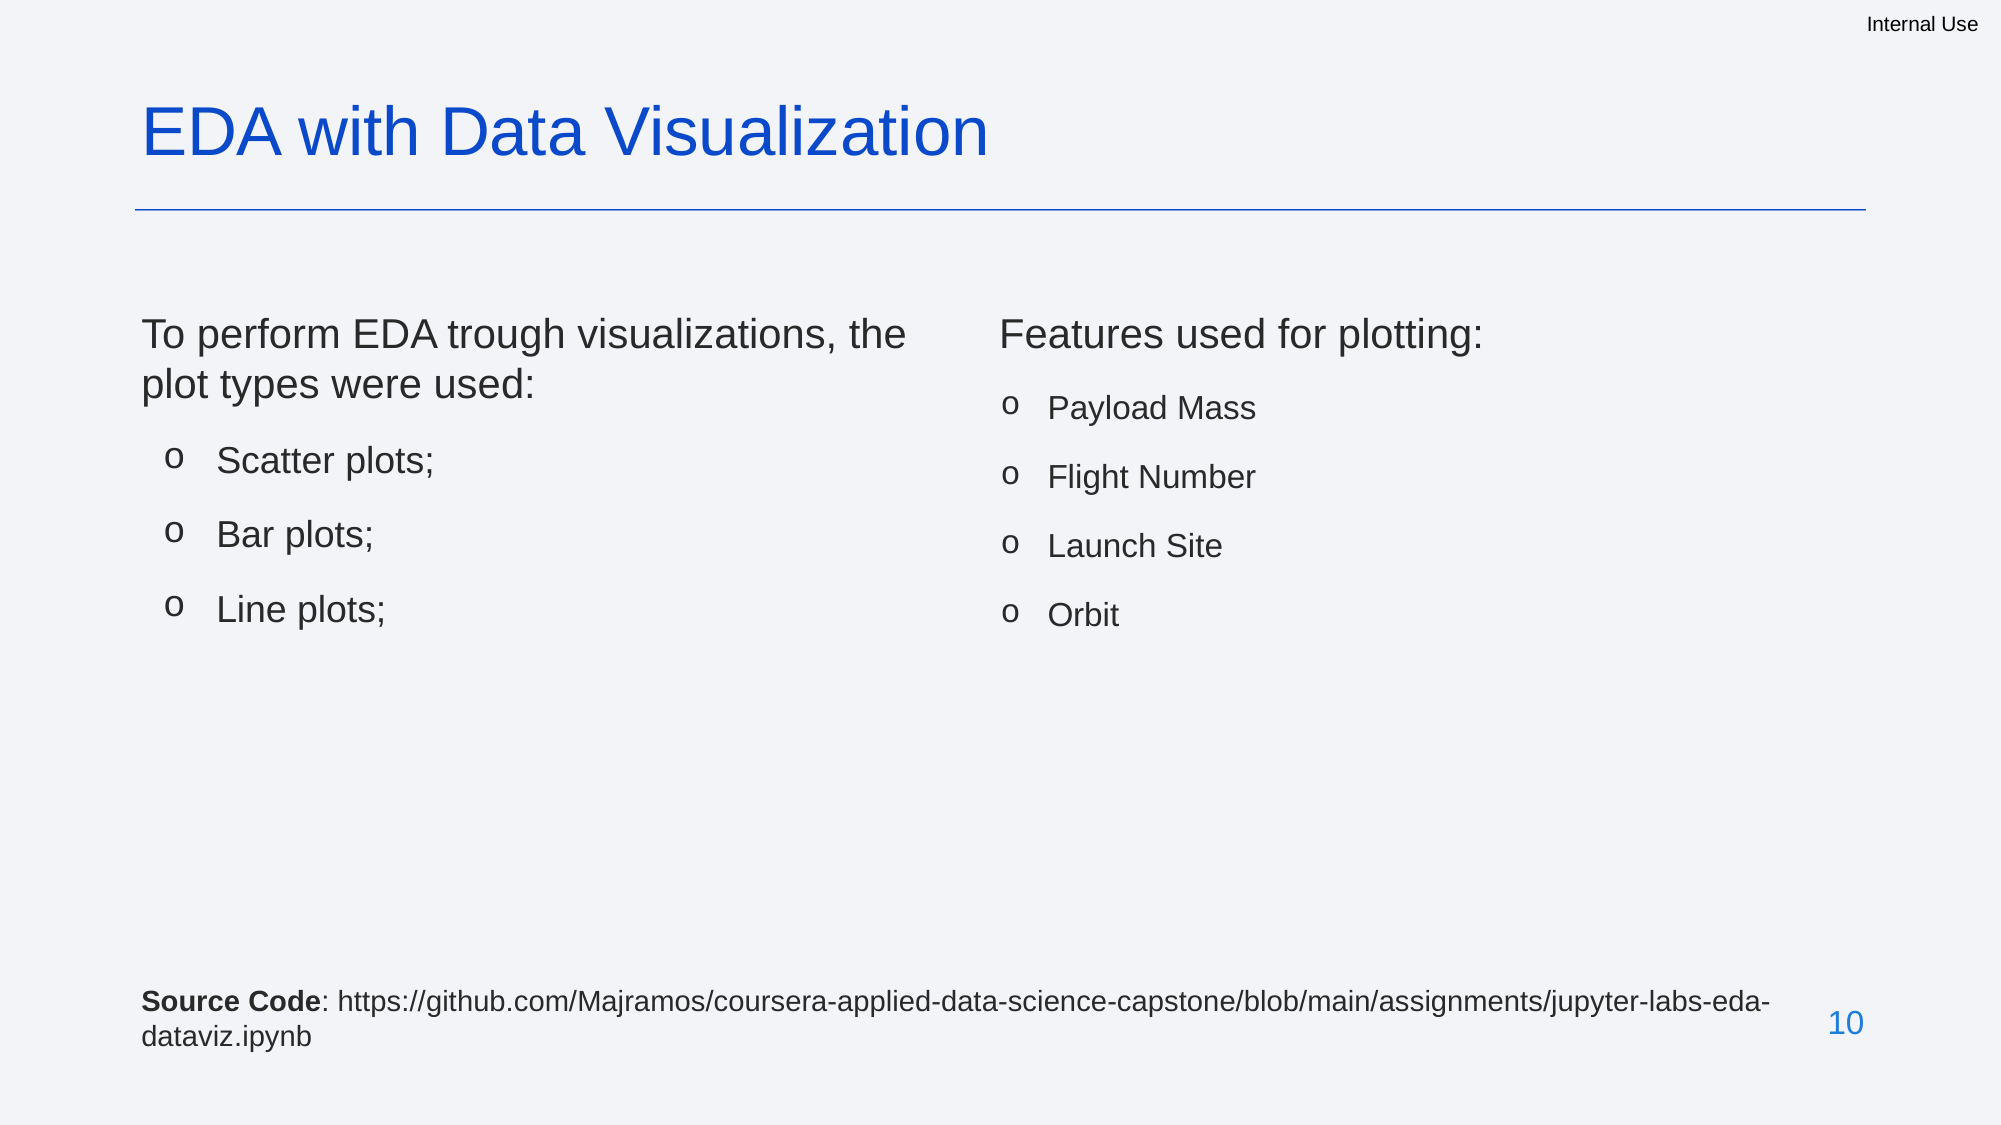

EDA with Data Visualization
To perform EDA trough visualizations, the plot types were used:
Scatter plots;
Bar plots;
Line plots;

Features used for plotting:
Payload Mass
Flight Number
Launch Site
Orbit

Source Code: https://github.com/Majramos/coursera-applied-data-science-capstone/blob/main/assignments/jupyter-labs-eda-dataviz.ipynb
10